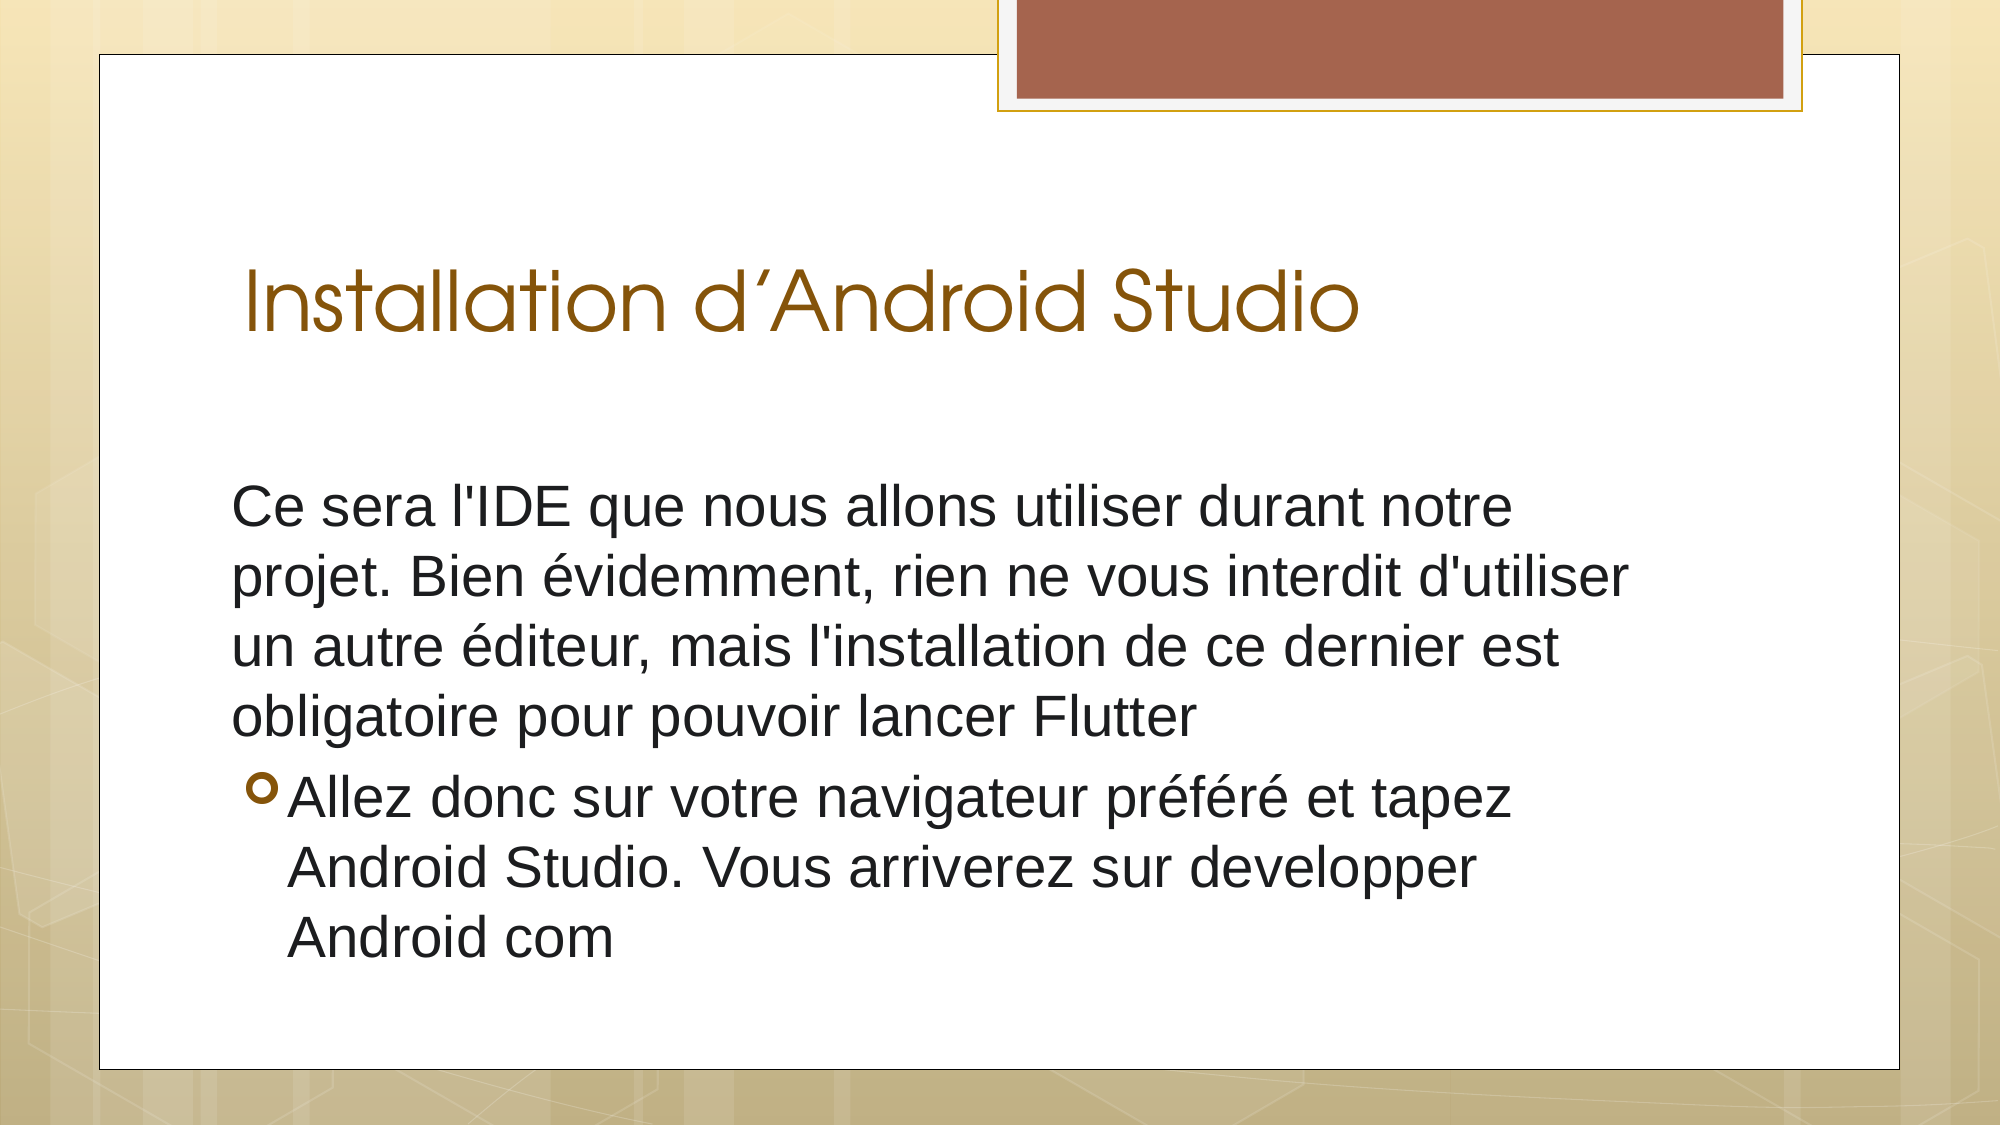

# Installation d’Android Studio
Ce sera l'IDE que nous allons utiliser durant notre projet. Bien évidemment, rien ne vous interdit d'utiliser un autre éditeur, mais l'installation de ce dernier est obligatoire pour pouvoir lancer Flutter
Allez donc sur votre navigateur préféré et tapez Android Studio. Vous arriverez sur developper Android com